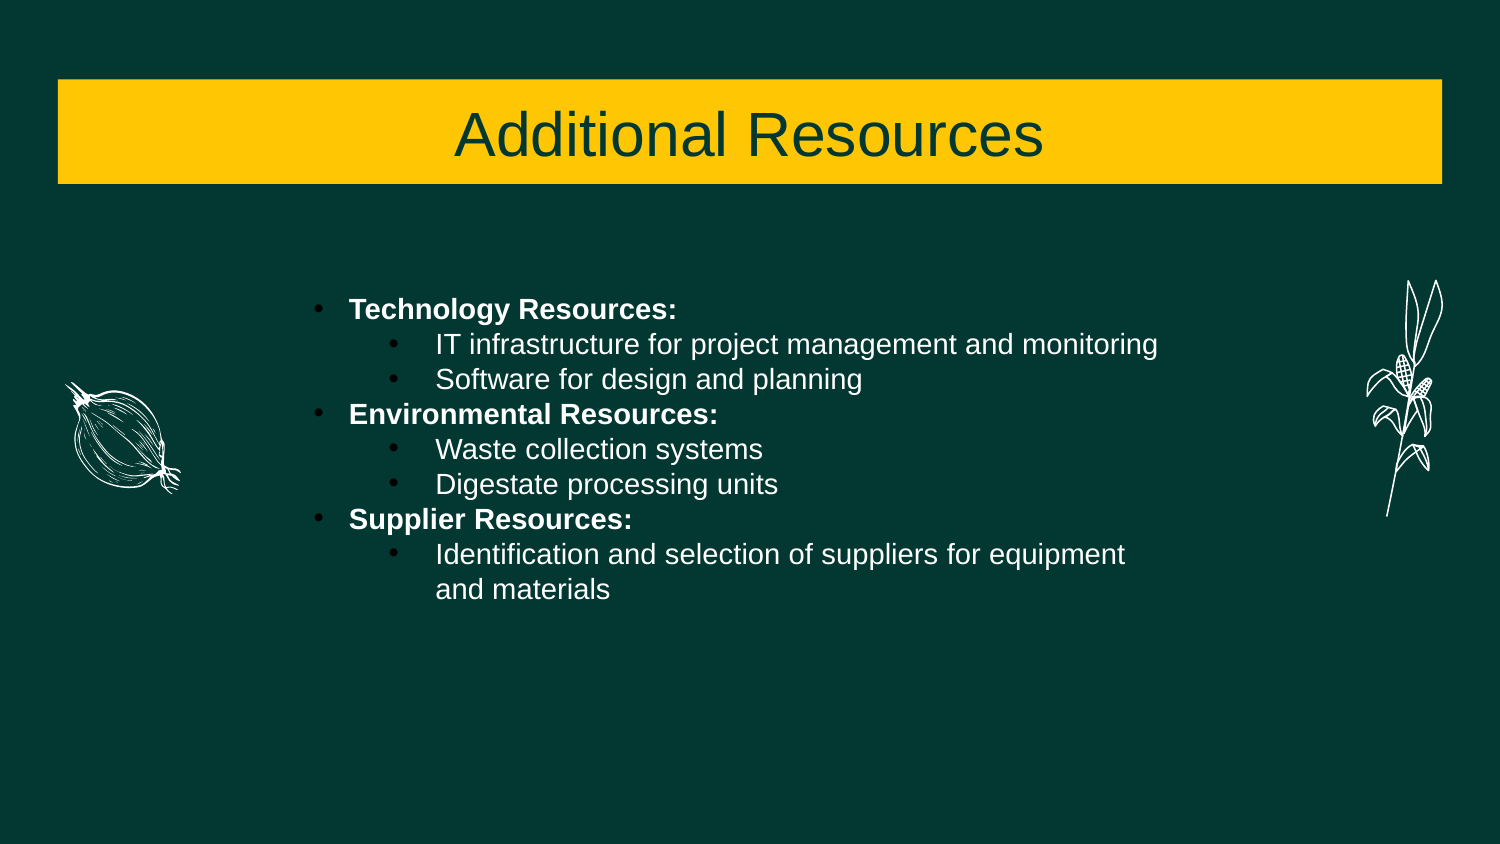

# Additional Resources
Technology Resources:
IT infrastructure for project management and monitoring
Software for design and planning
Environmental Resources:
Waste collection systems
Digestate processing units
Supplier Resources:
Identification and selection of suppliers for equipment and materials